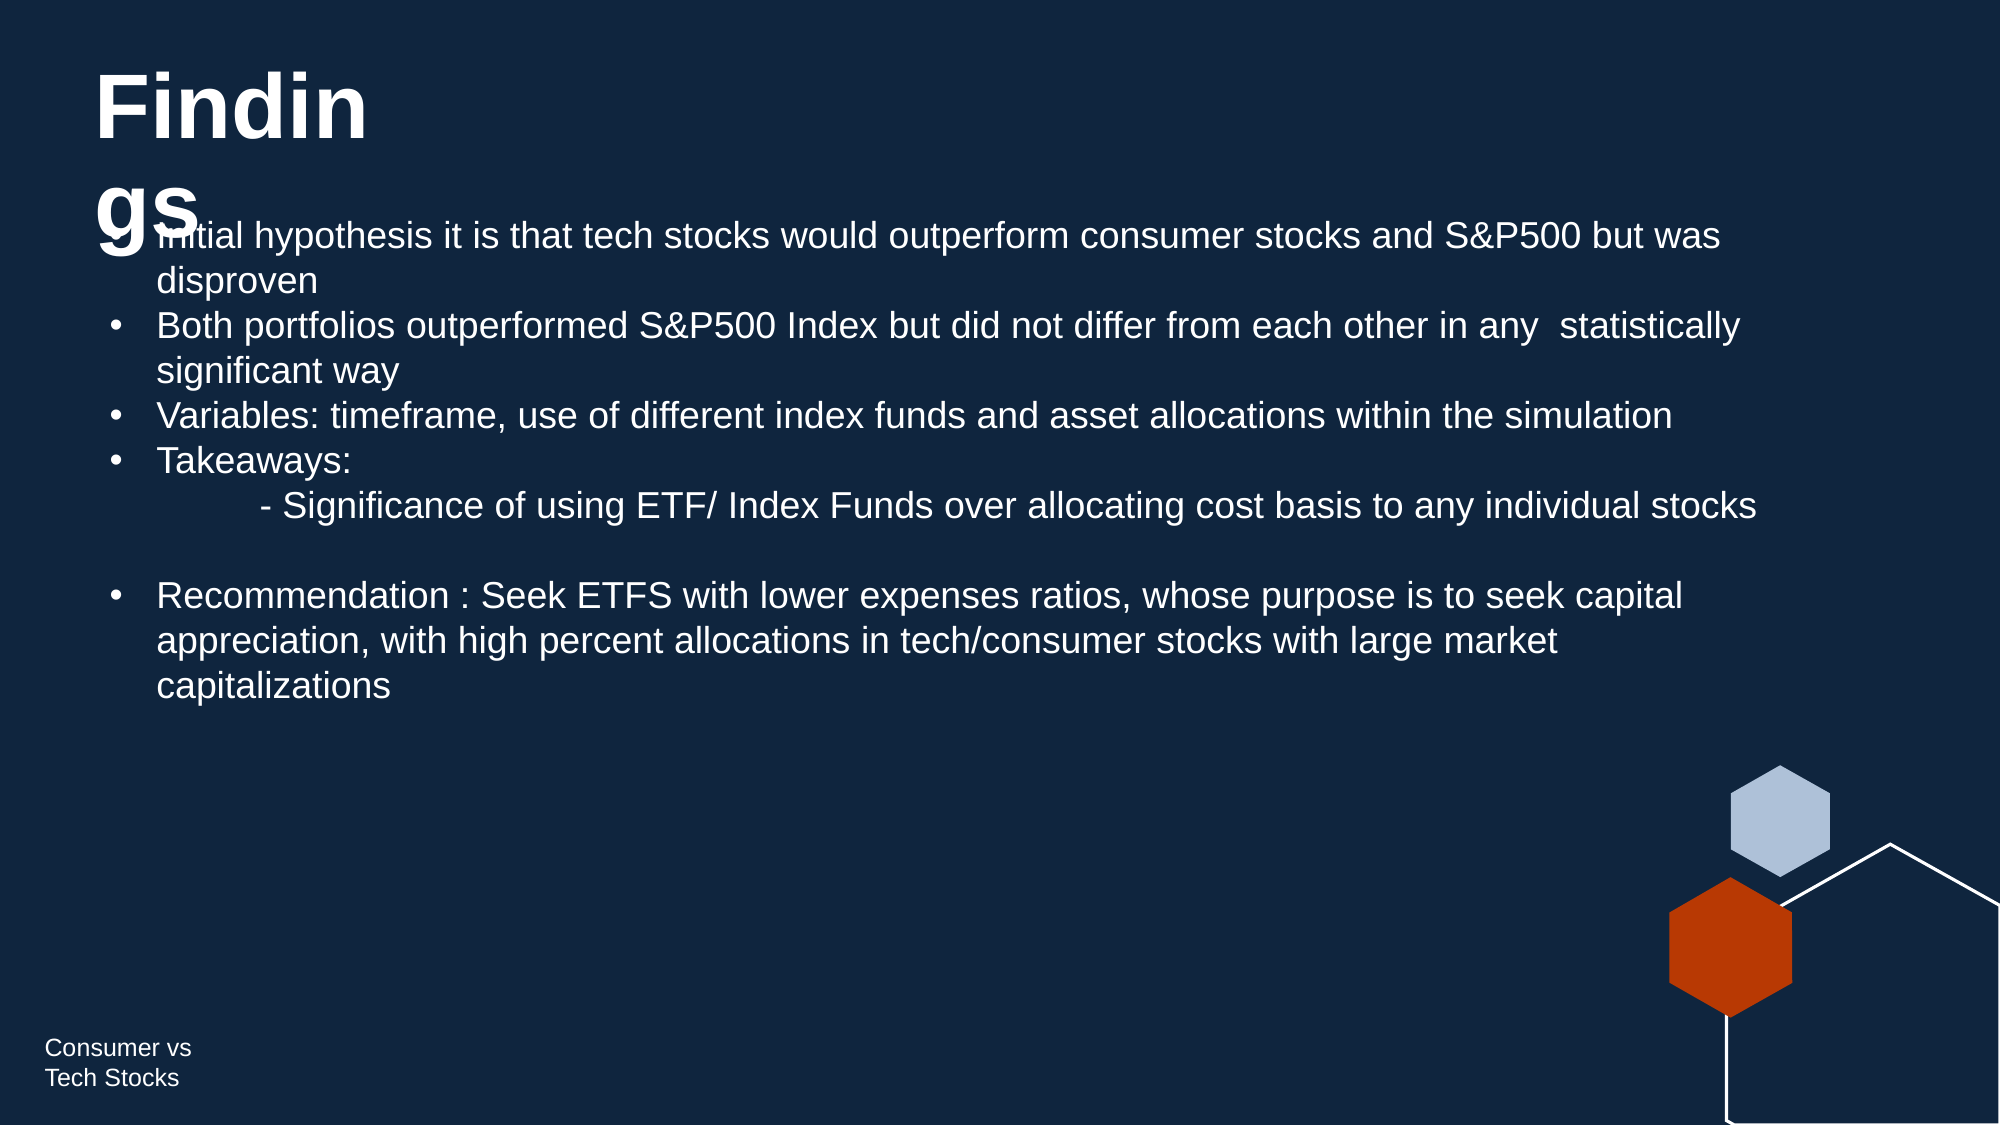

# Findings
Initial hypothesis it is that tech stocks would outperform consumer stocks and S&P500 but was disproven
Both portfolios outperformed S&P500 Index but did not differ from each other in any  statistically significant way
Variables: timeframe, use of different index funds and asset allocations within the simulation
Takeaways:
	- Significance of using ETF/ Index Funds over allocating cost basis to any individual stocks

Recommendation : Seek ETFS with lower expenses ratios, whose purpose is to seek capital appreciation, with high percent allocations in tech/consumer stocks with large market capitalizations

Consumer vs Tech Stocks